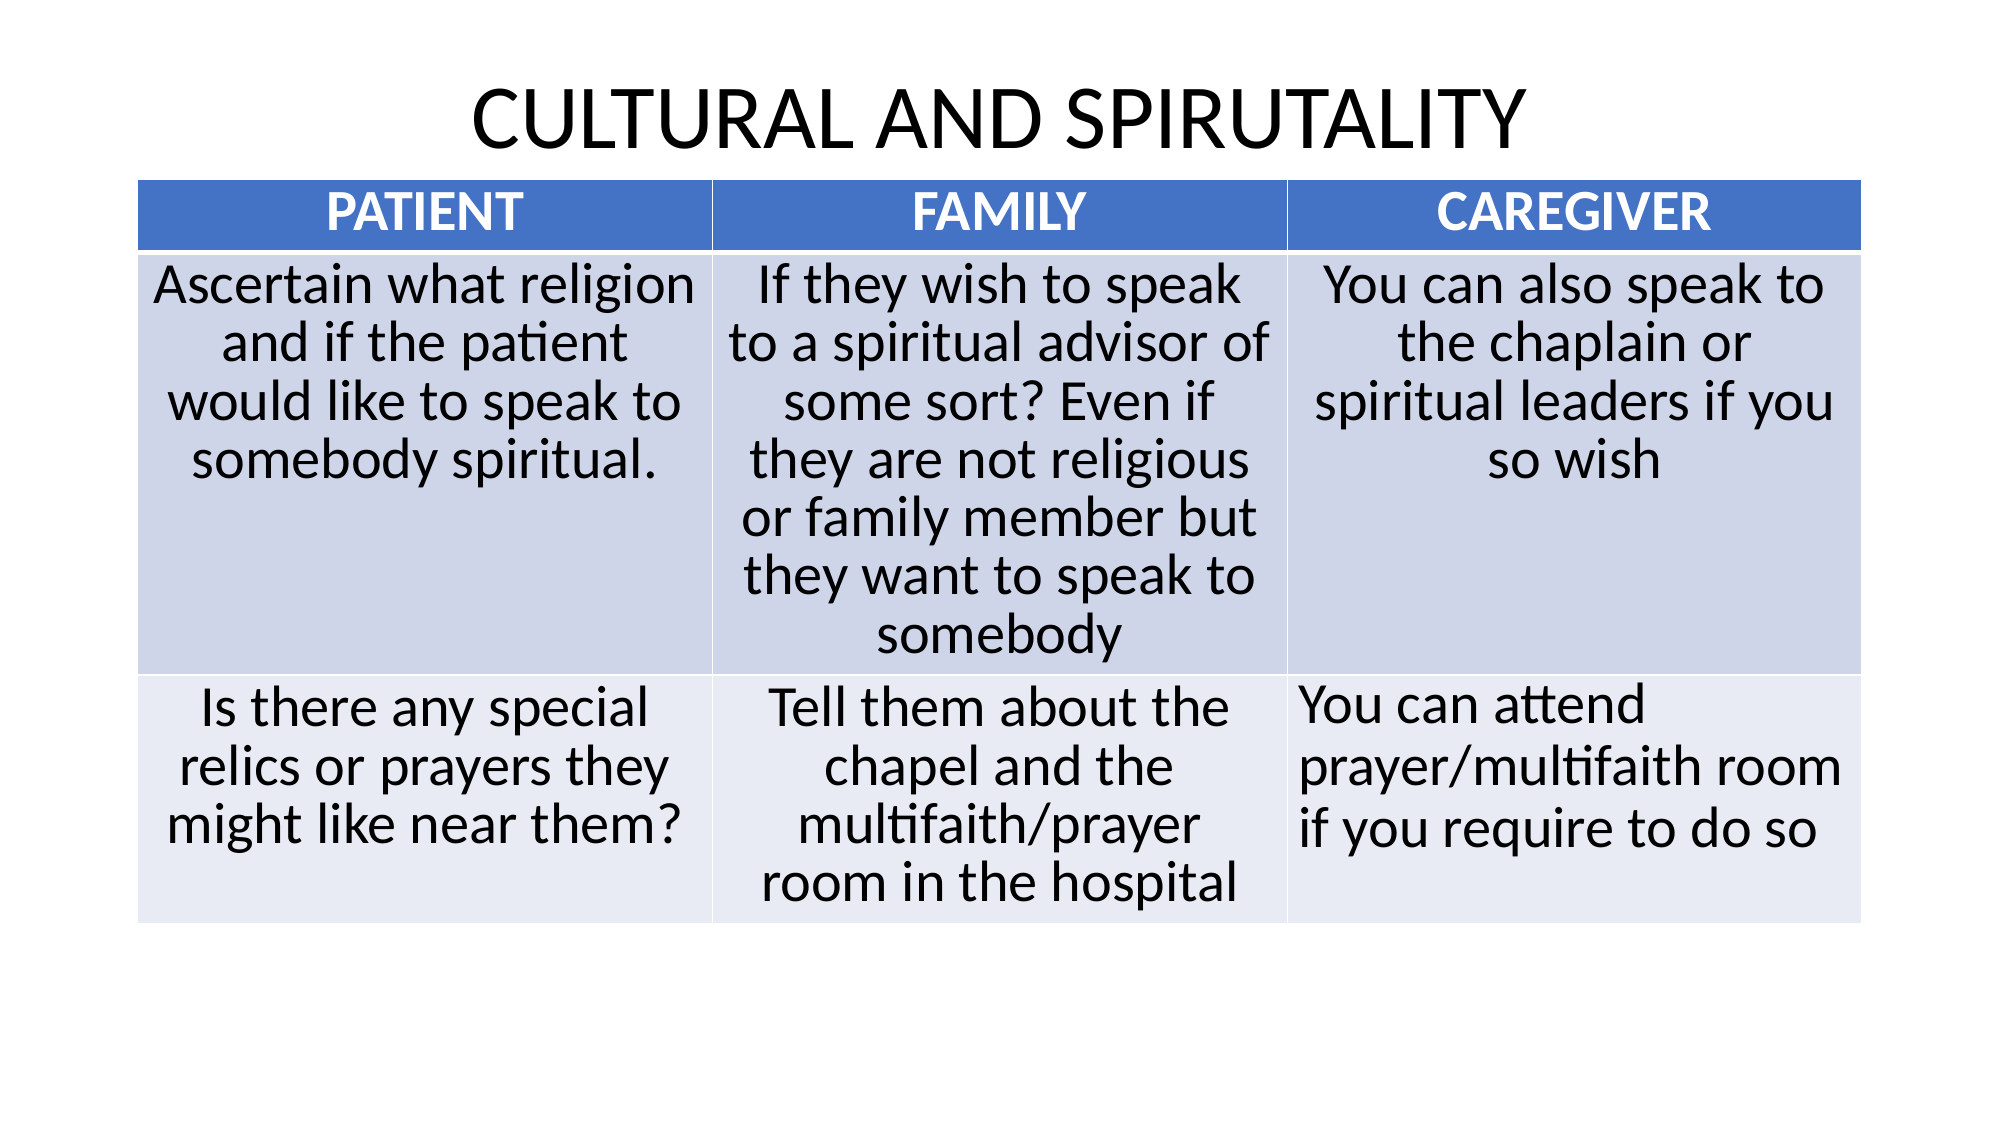

# CULTURAL AND SPIRUTALITY
| PATIENT | FAMILY | CAREGIVER |
| --- | --- | --- |
| Ascertain what religion and if the patient would like to speak to somebody spiritual. | If they wish to speak to a spiritual advisor of some sort? Even if they are not religious or family member but they want to speak to somebody | You can also speak to the chaplain or spiritual leaders if you so wish |
| Is there any special relics or prayers they might like near them? | Tell them about the chapel and the multifaith/prayer room in the hospital | You can attend prayer/multifaith room if you require to do so |